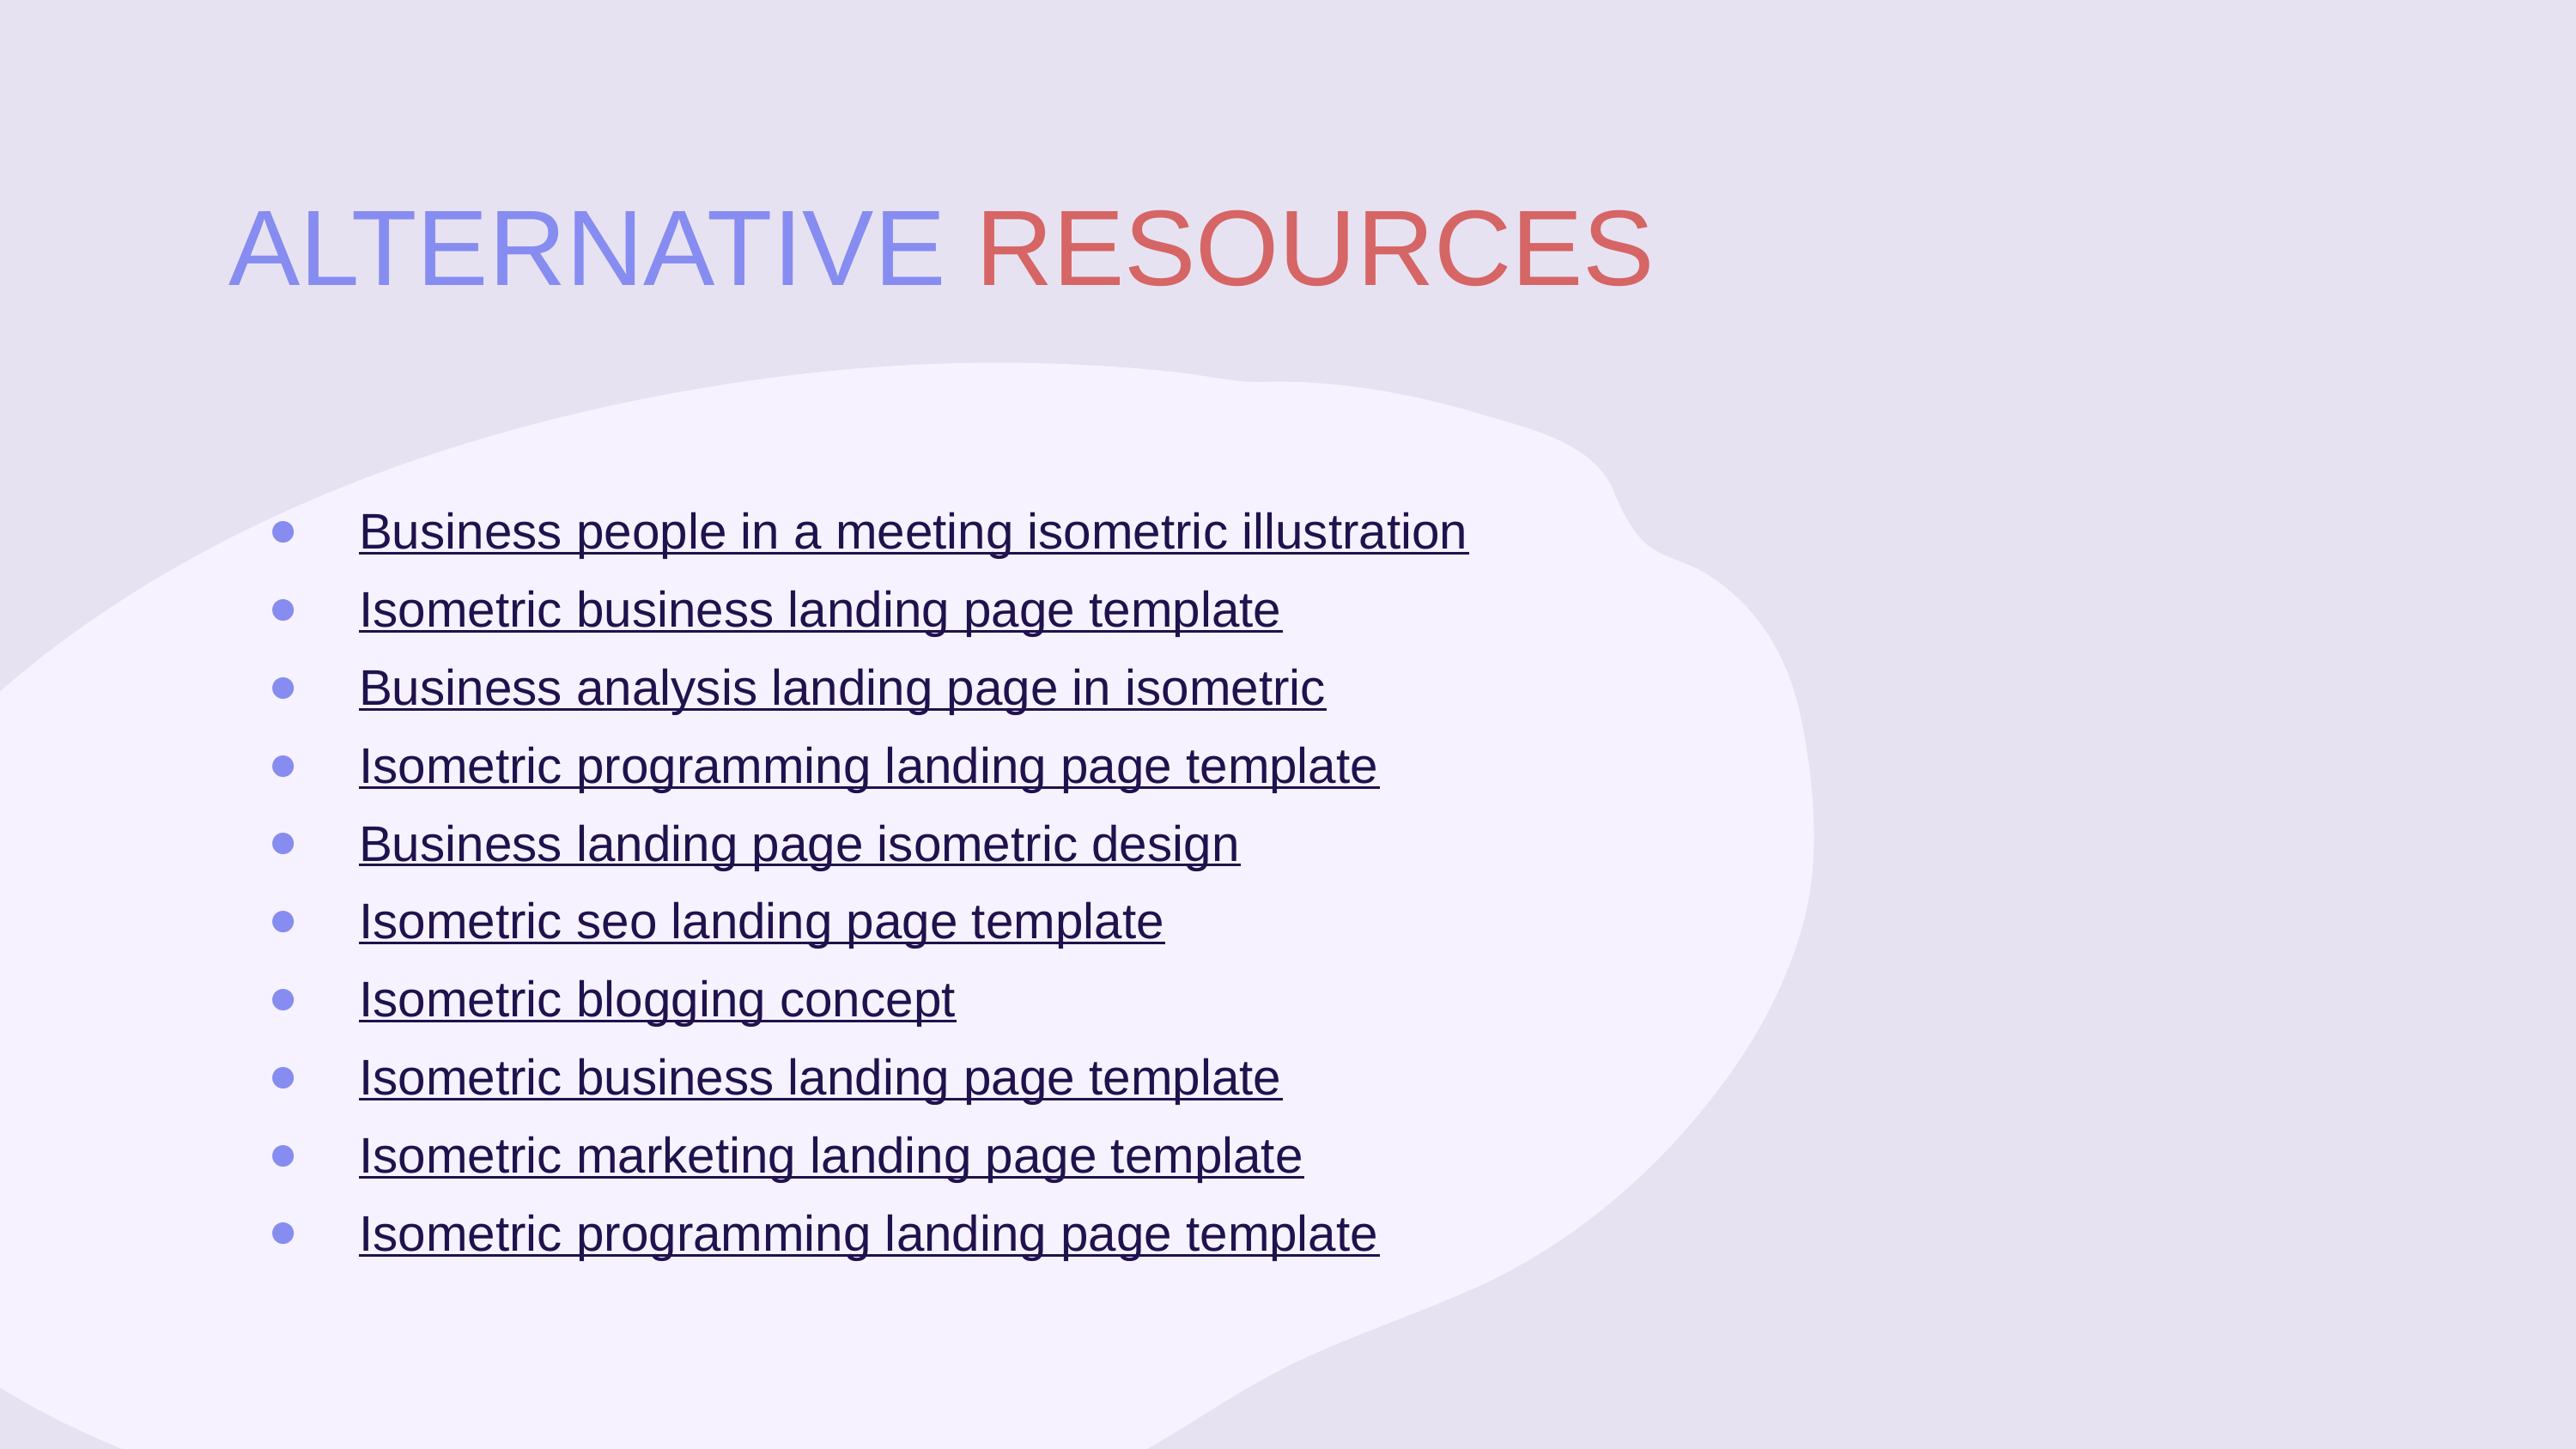

# ALTERNATIVE RESOURCES
Business people in a meeting isometric illustration
Isometric business landing page template
Business analysis landing page in isometric
Isometric programming landing page template
Business landing page isometric design
Isometric seo landing page template
Isometric blogging concept
Isometric business landing page template
Isometric marketing landing page template
Isometric programming landing page template